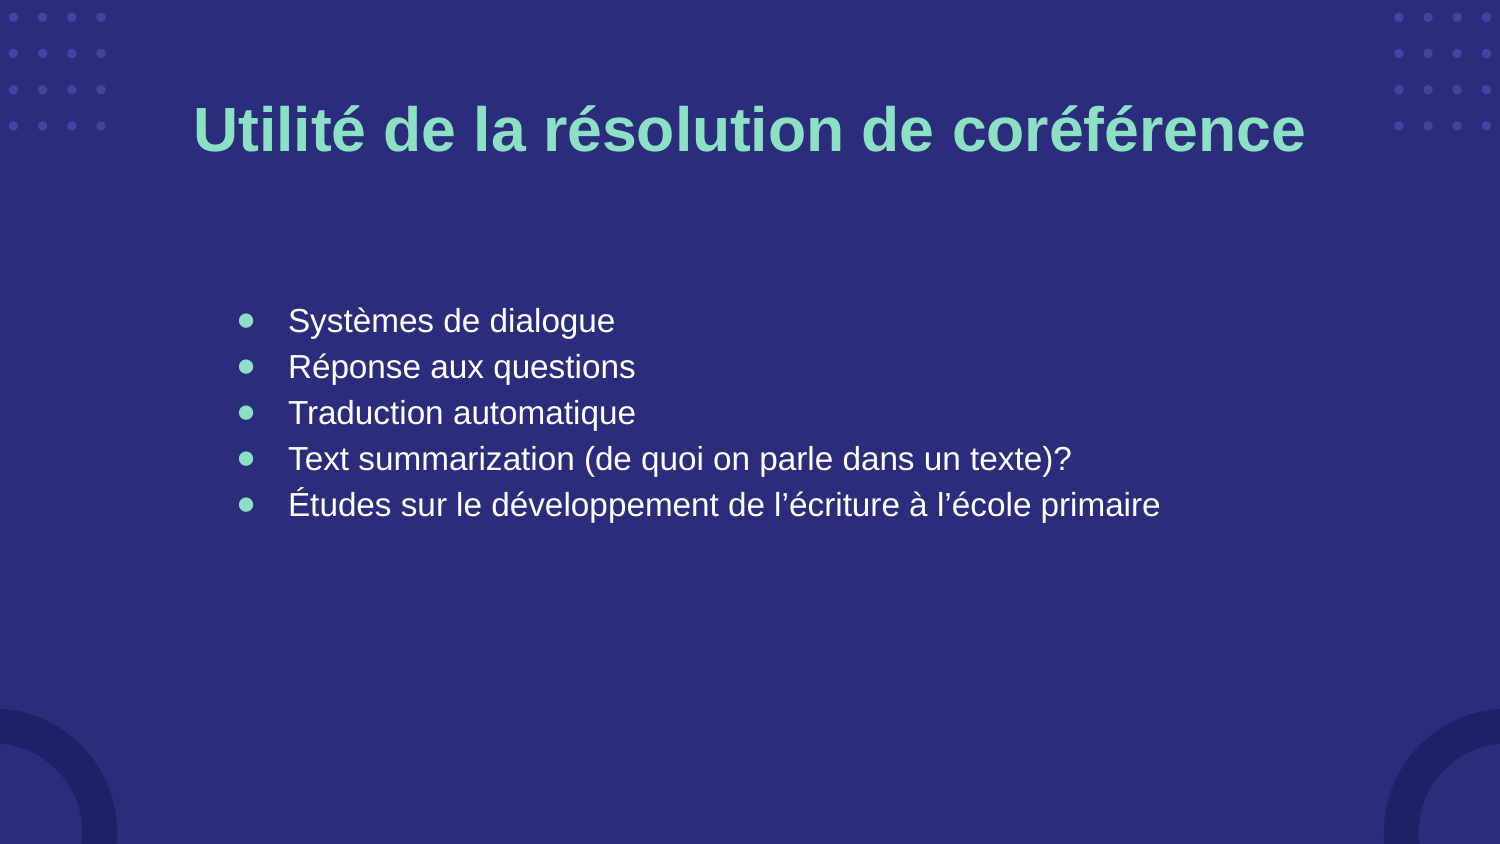

# Utilité de la résolution de coréférence
Systèmes de dialogue
Réponse aux questions
Traduction automatique
Text summarization (de quoi on parle dans un texte)?
Études sur le développement de l’écriture à l’école primaire